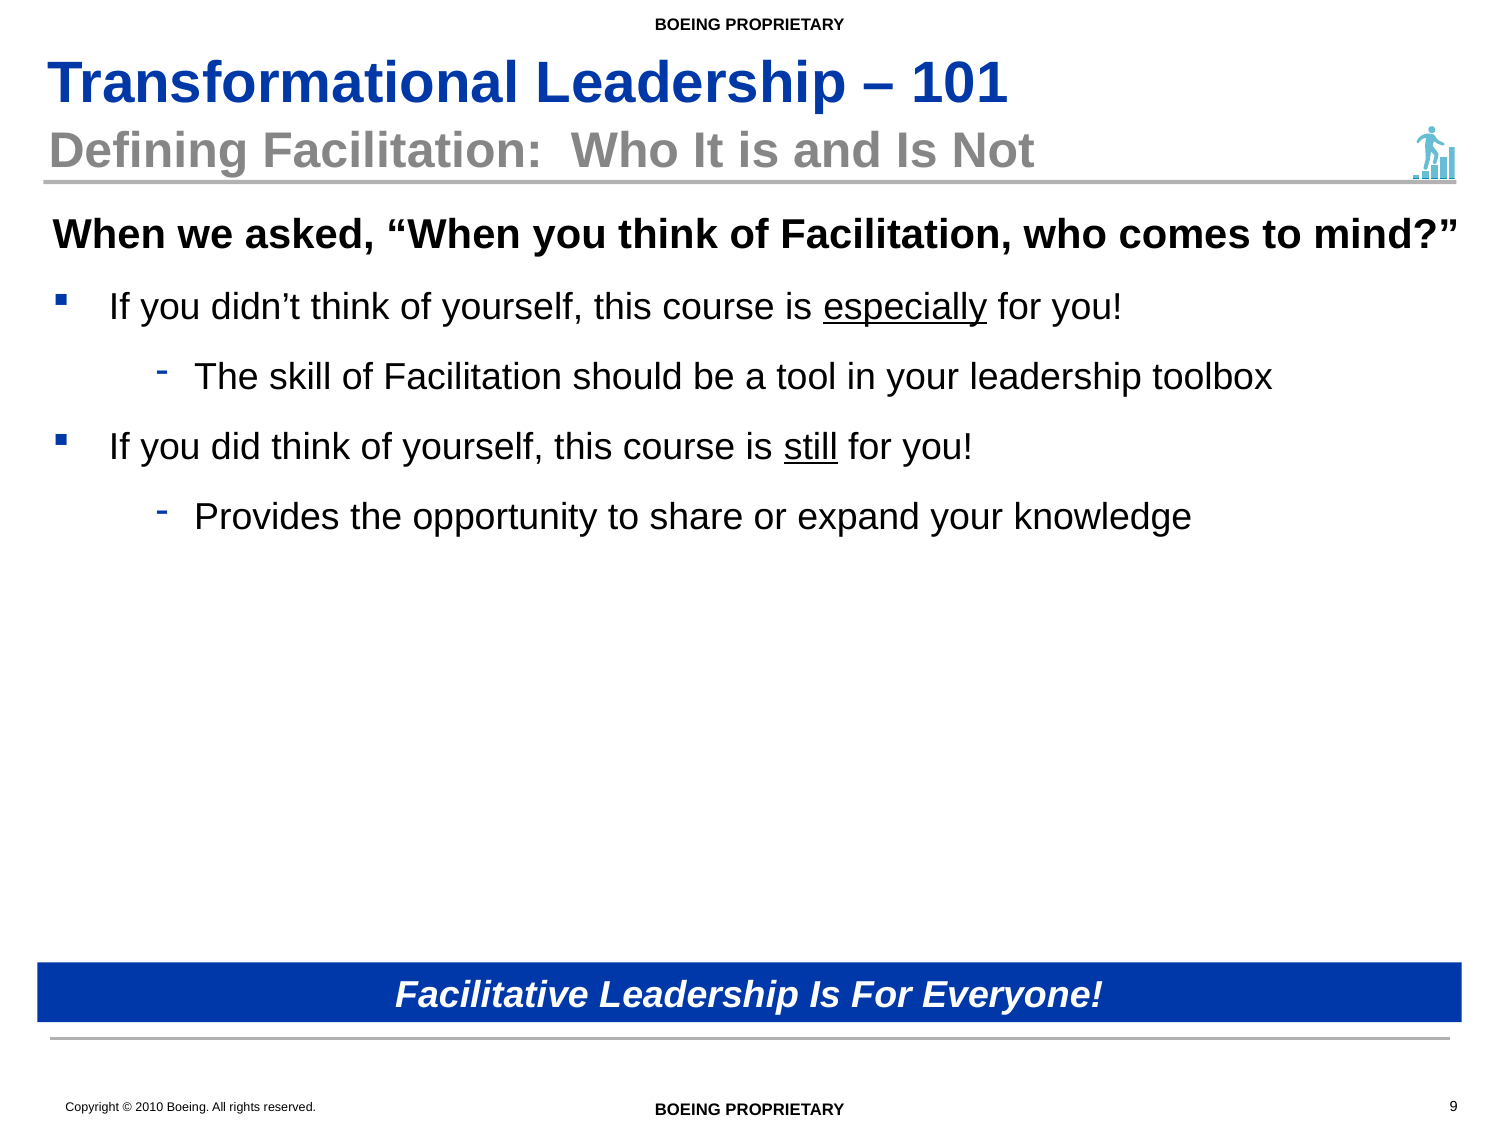

# Defining Facilitation:  Who It is and Is Not
When we asked, “When you think of Facilitation, who comes to mind?”
If you didn’t think of yourself, this course is especially for you!
The skill of Facilitation should be a tool in your leadership toolbox
If you did think of yourself, this course is still for you!
Provides the opportunity to share or expand your knowledge

Facilitative Leadership Is For Everyone!
9